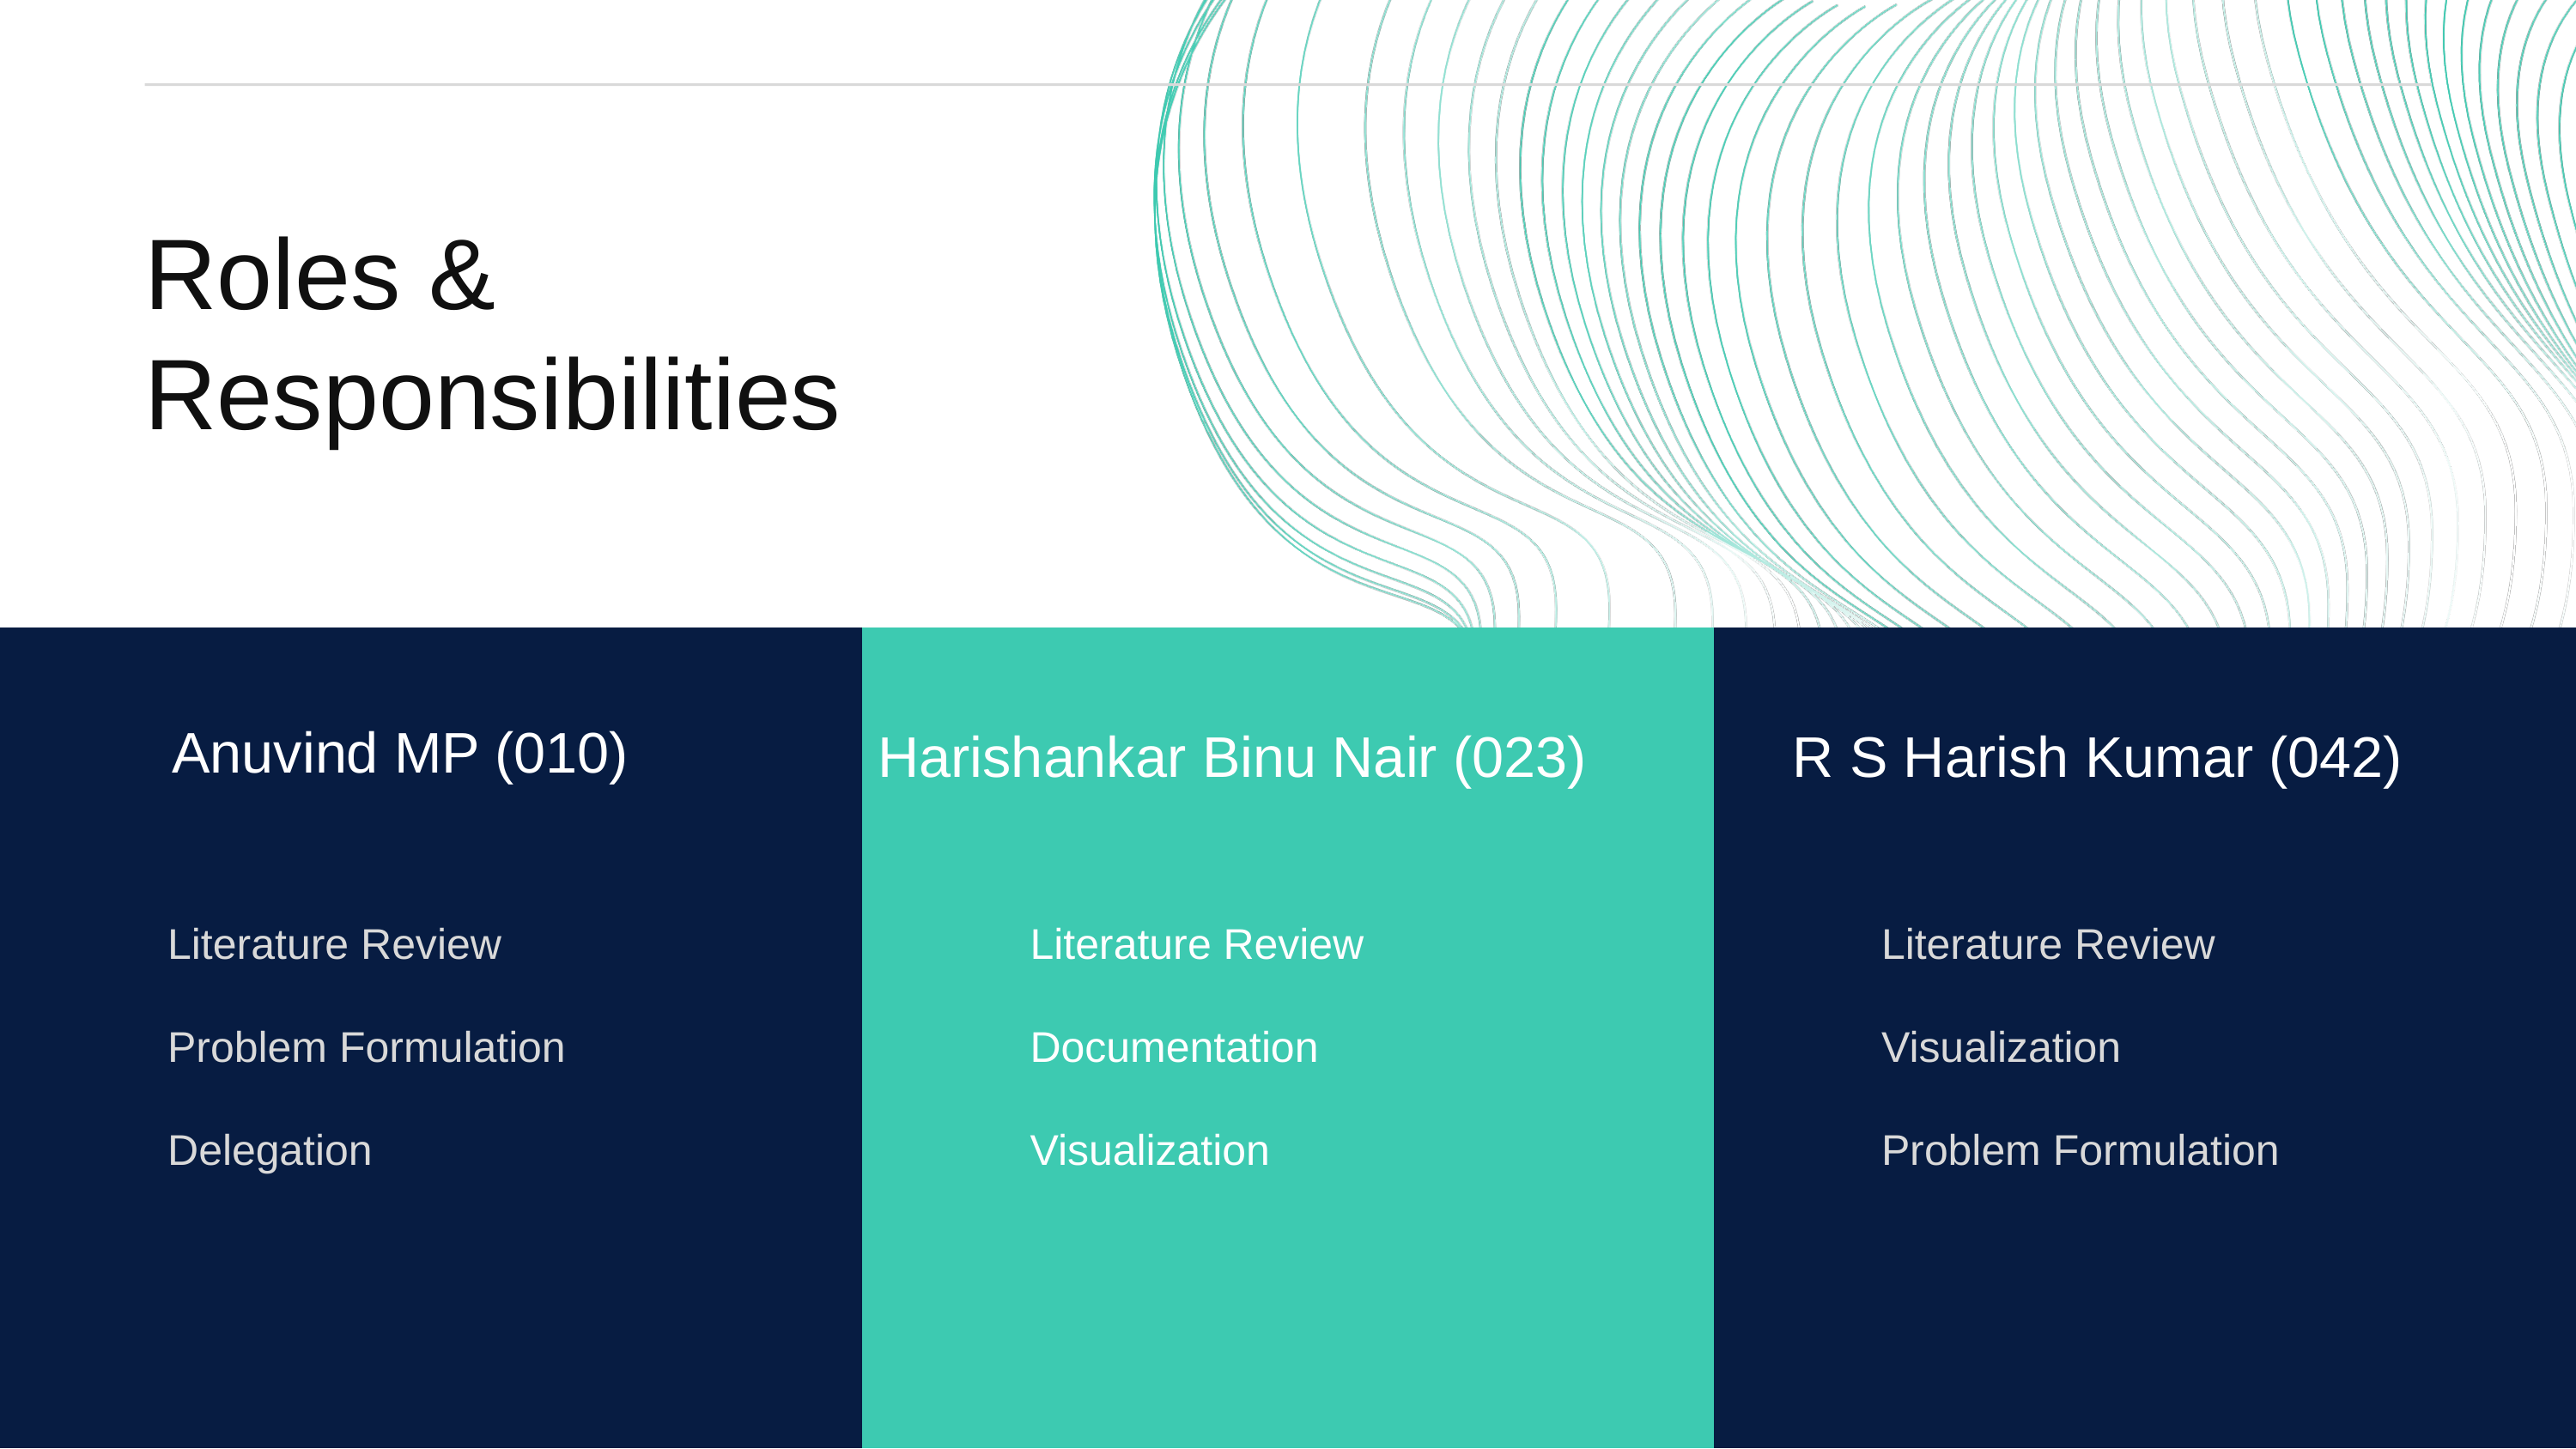

Roles & Responsibilities

Anuvind MP (010)
Harishankar Binu Nair (023)
R S Harish Kumar (042)
Literature Review
Problem Formulation Delegation
Literature Review Documentation
Visualization
Literature Review
Visualization
Problem Formulation